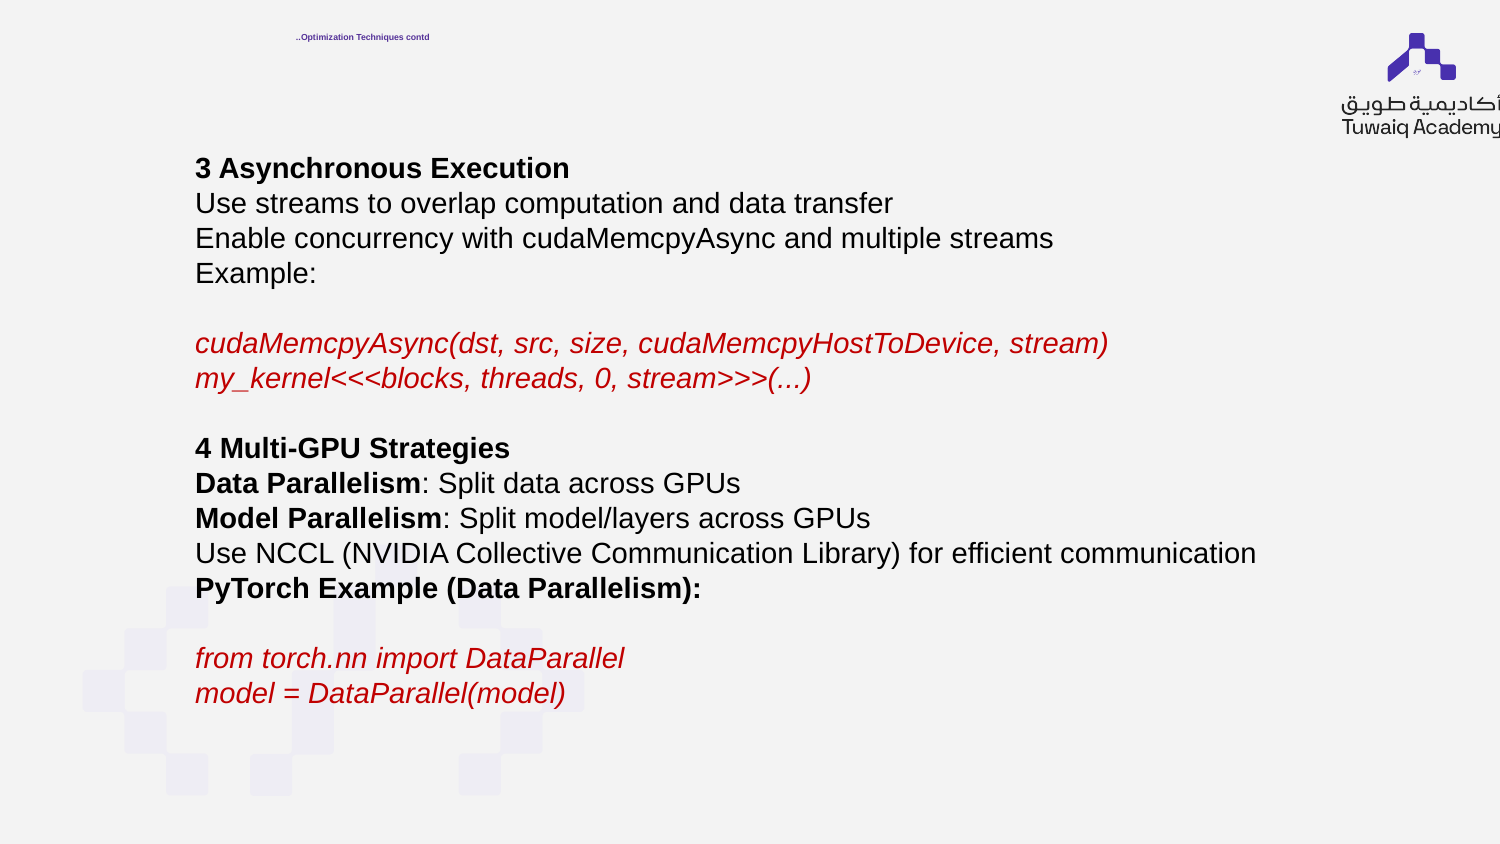

# Optimization Techniques contd..
3 Asynchronous Execution
Use streams to overlap computation and data transfer
Enable concurrency with cudaMemcpyAsync and multiple streams
Example:

cudaMemcpyAsync(dst, src, size, cudaMemcpyHostToDevice, stream)
my_kernel<<<blocks, threads, 0, stream>>>(...)

4 Multi-GPU Strategies
Data Parallelism: Split data across GPUs
Model Parallelism: Split model/layers across GPUs
Use NCCL (NVIDIA Collective Communication Library) for efficient communication
PyTorch Example (Data Parallelism):

from torch.nn import DataParallel
model = DataParallel(model)